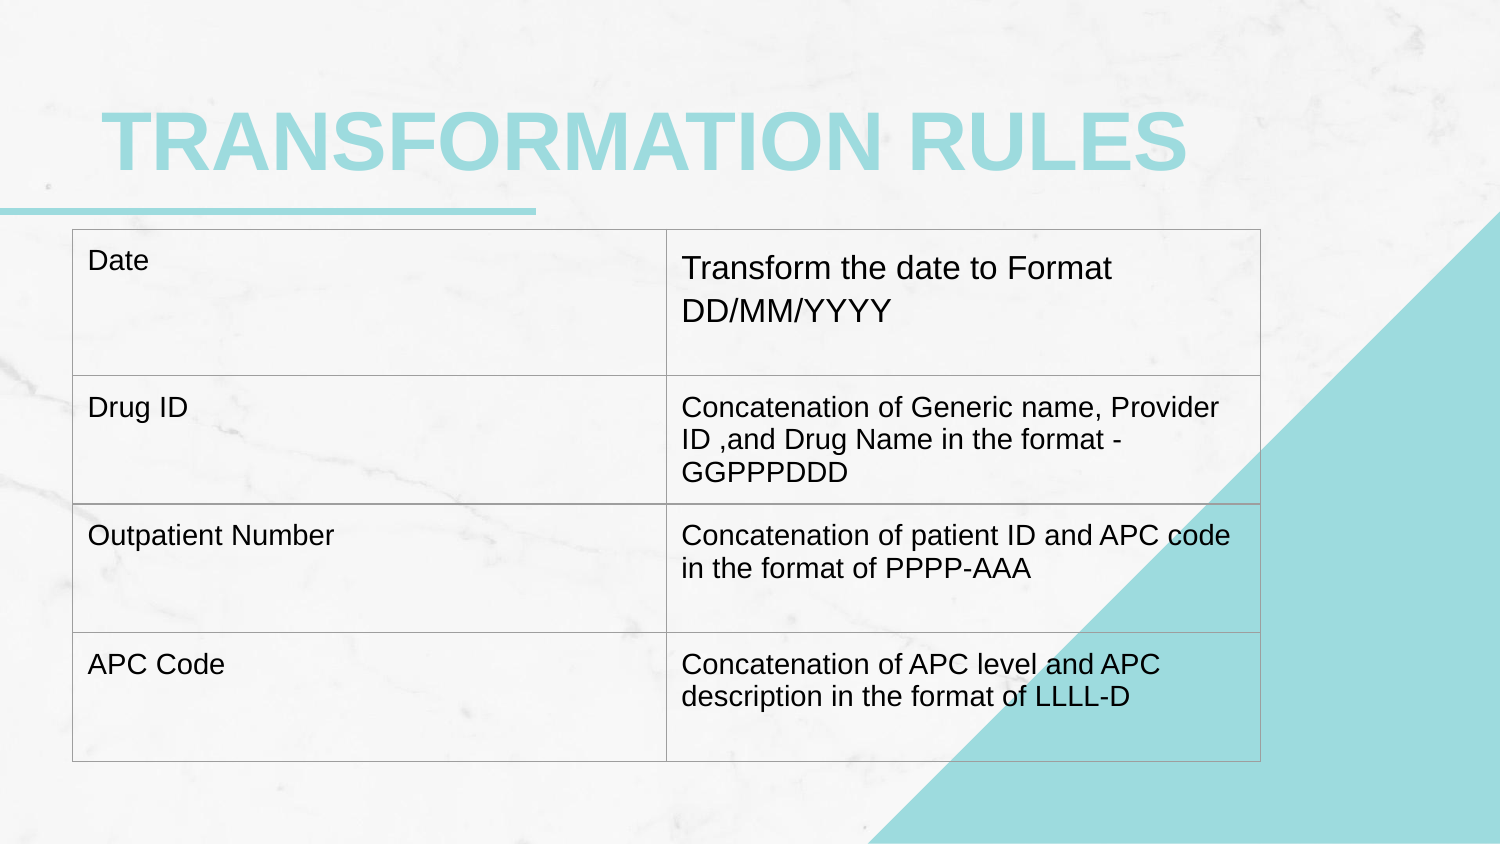

# TRANSFORMATION RULES
| Date | Transform the date to Format DD/MM/YYYY |
| --- | --- |
| Drug ID | Concatenation of Generic name, Provider ID ,and Drug Name in the format - GGPPPDDD |
| Outpatient Number | Concatenation of patient ID and APC code in the format of PPPP-AAA |
| APC Code | Concatenation of APC level and APC description in the format of LLLL-D |